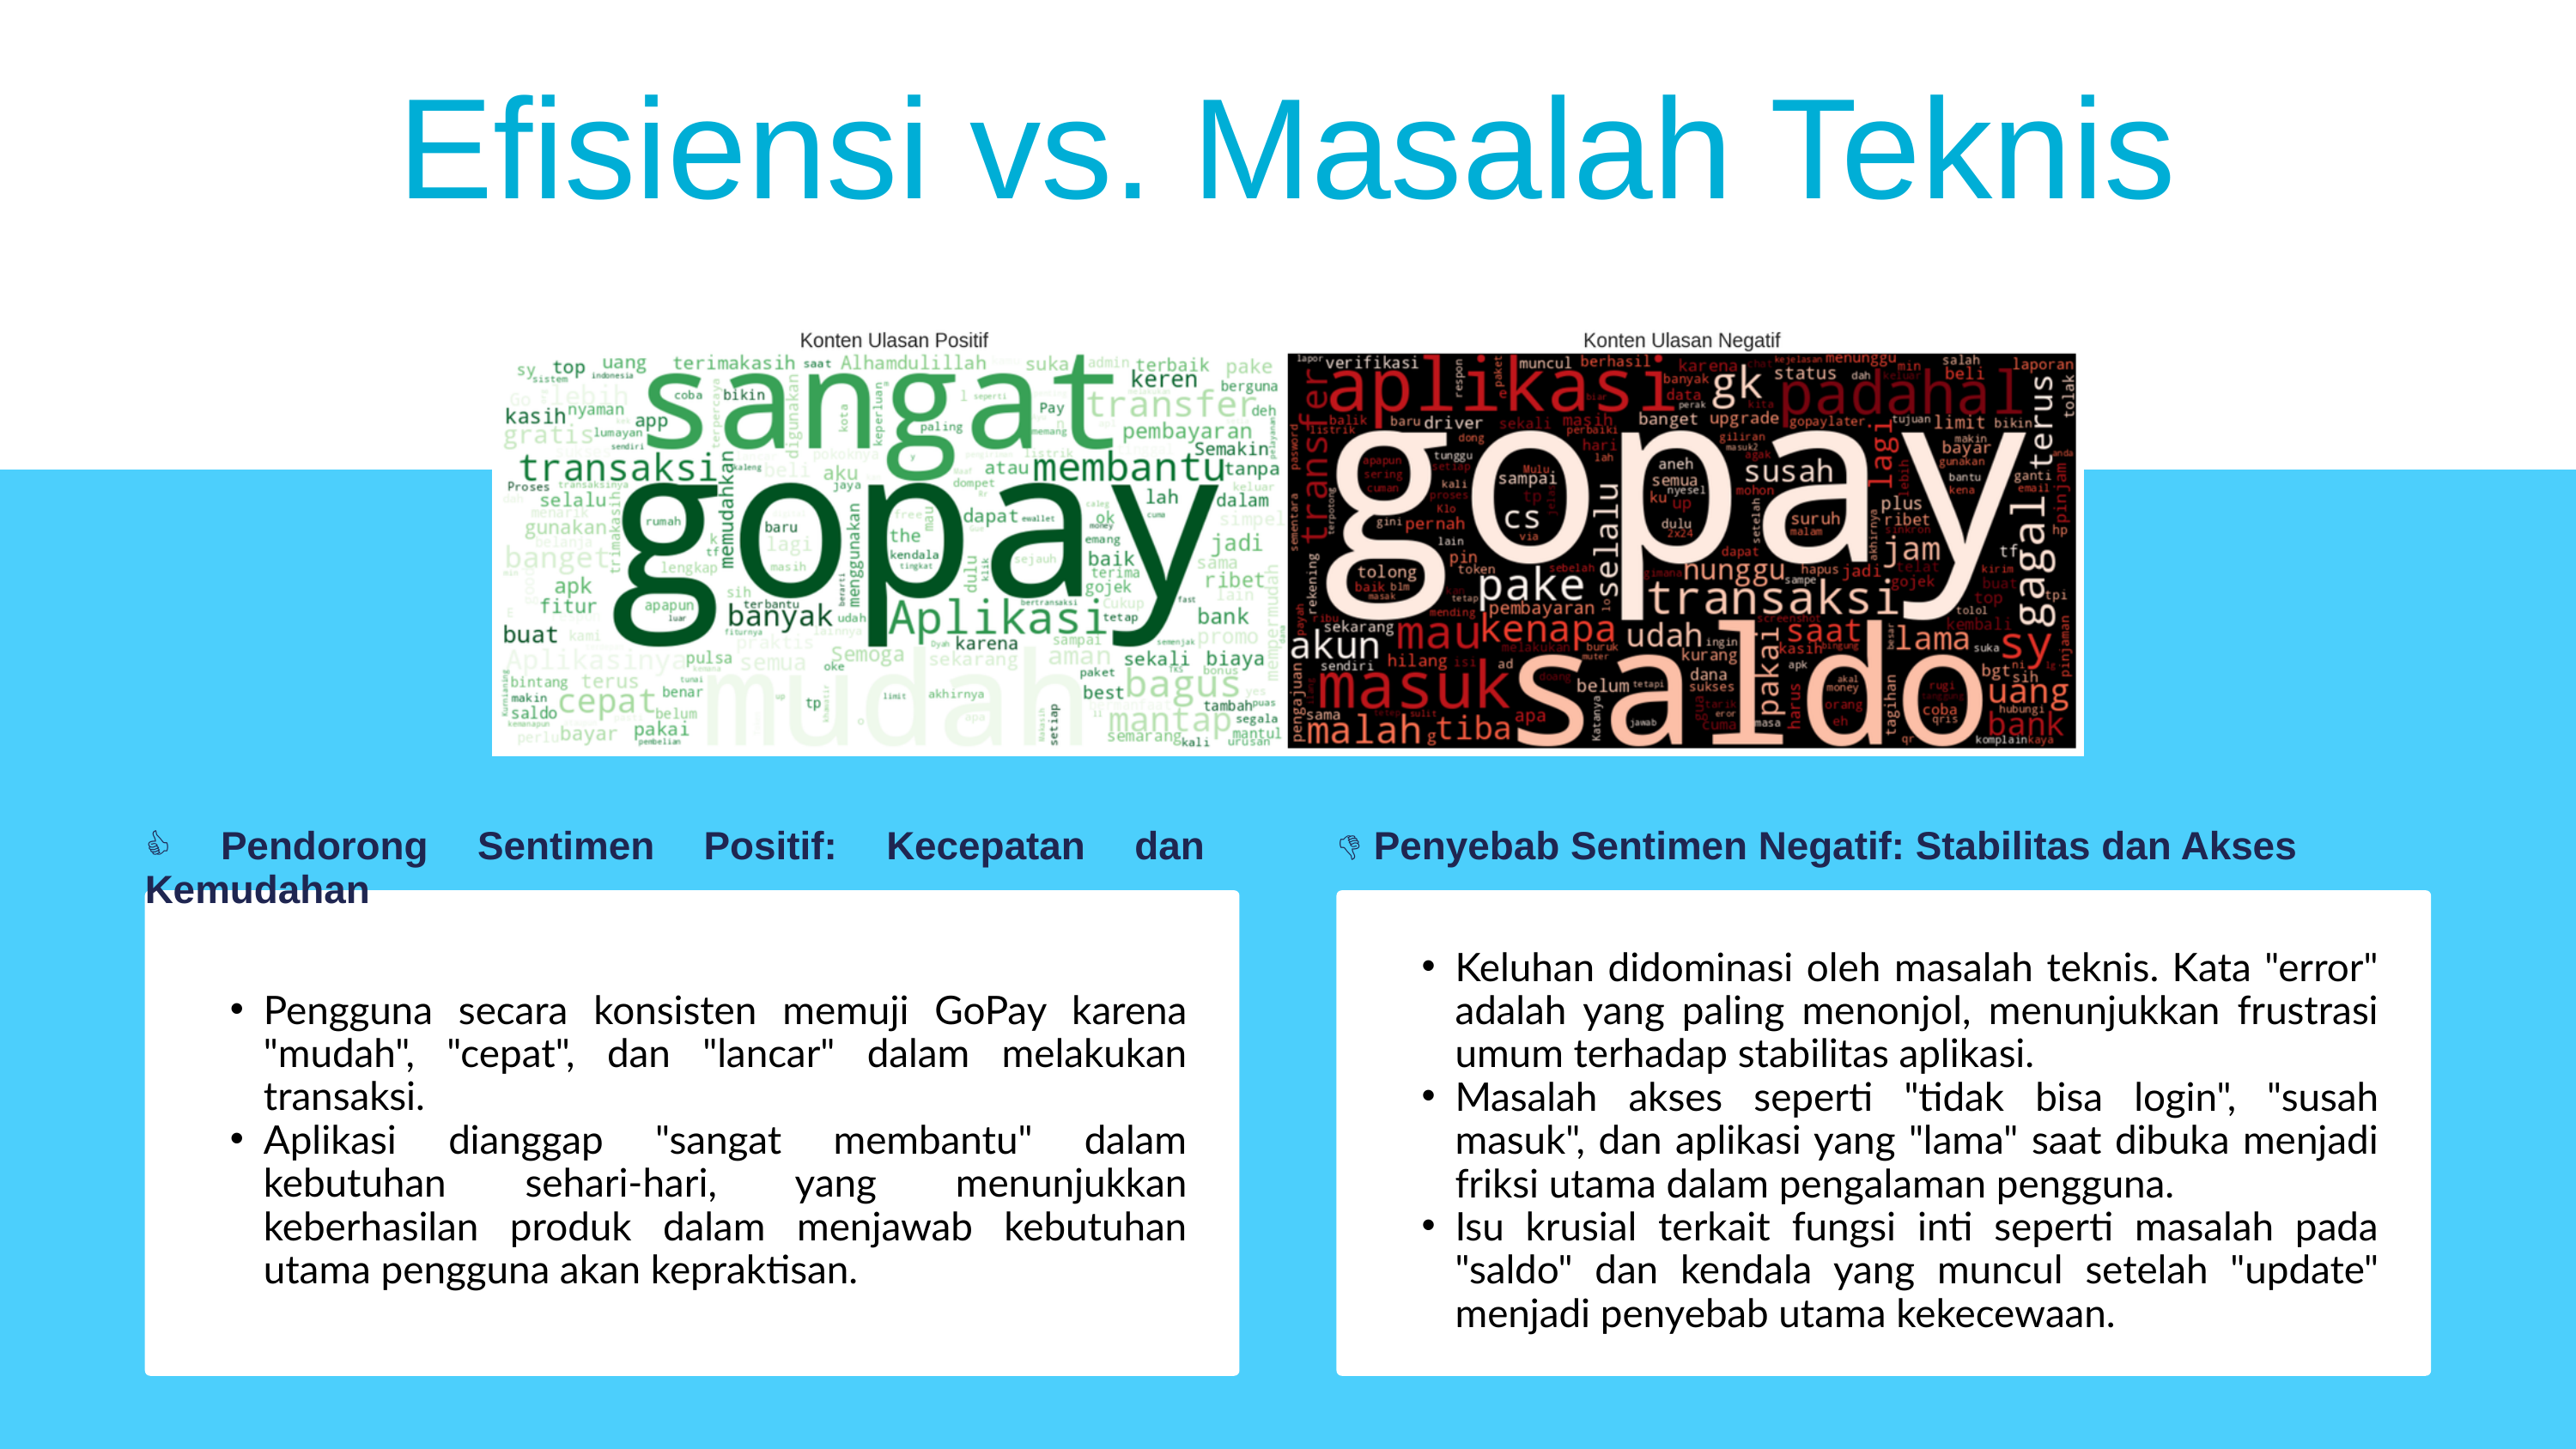

Efisiensi vs. Masalah Teknis

👍 Pendorong Sentimen Positif: Kecepatan dan Kemudahan
👎 Penyebab Sentimen Negatif: Stabilitas dan Akses

Keluhan didominasi oleh masalah teknis. Kata "error" adalah yang paling menonjol, menunjukkan frustrasi umum terhadap stabilitas aplikasi.
Masalah akses seperti "tidak bisa login", "susah masuk", dan aplikasi yang "lama" saat dibuka menjadi friksi utama dalam pengalaman pengguna.
Isu krusial terkait fungsi inti seperti masalah pada "saldo" dan kendala yang muncul setelah "update" menjadi penyebab utama kekecewaan.
Pengguna secara konsisten memuji GoPay karena "mudah", "cepat", dan "lancar" dalam melakukan transaksi.
Aplikasi dianggap "sangat membantu" dalam kebutuhan sehari-hari, yang menunjukkan keberhasilan produk dalam menjawab kebutuhan utama pengguna akan kepraktisan.